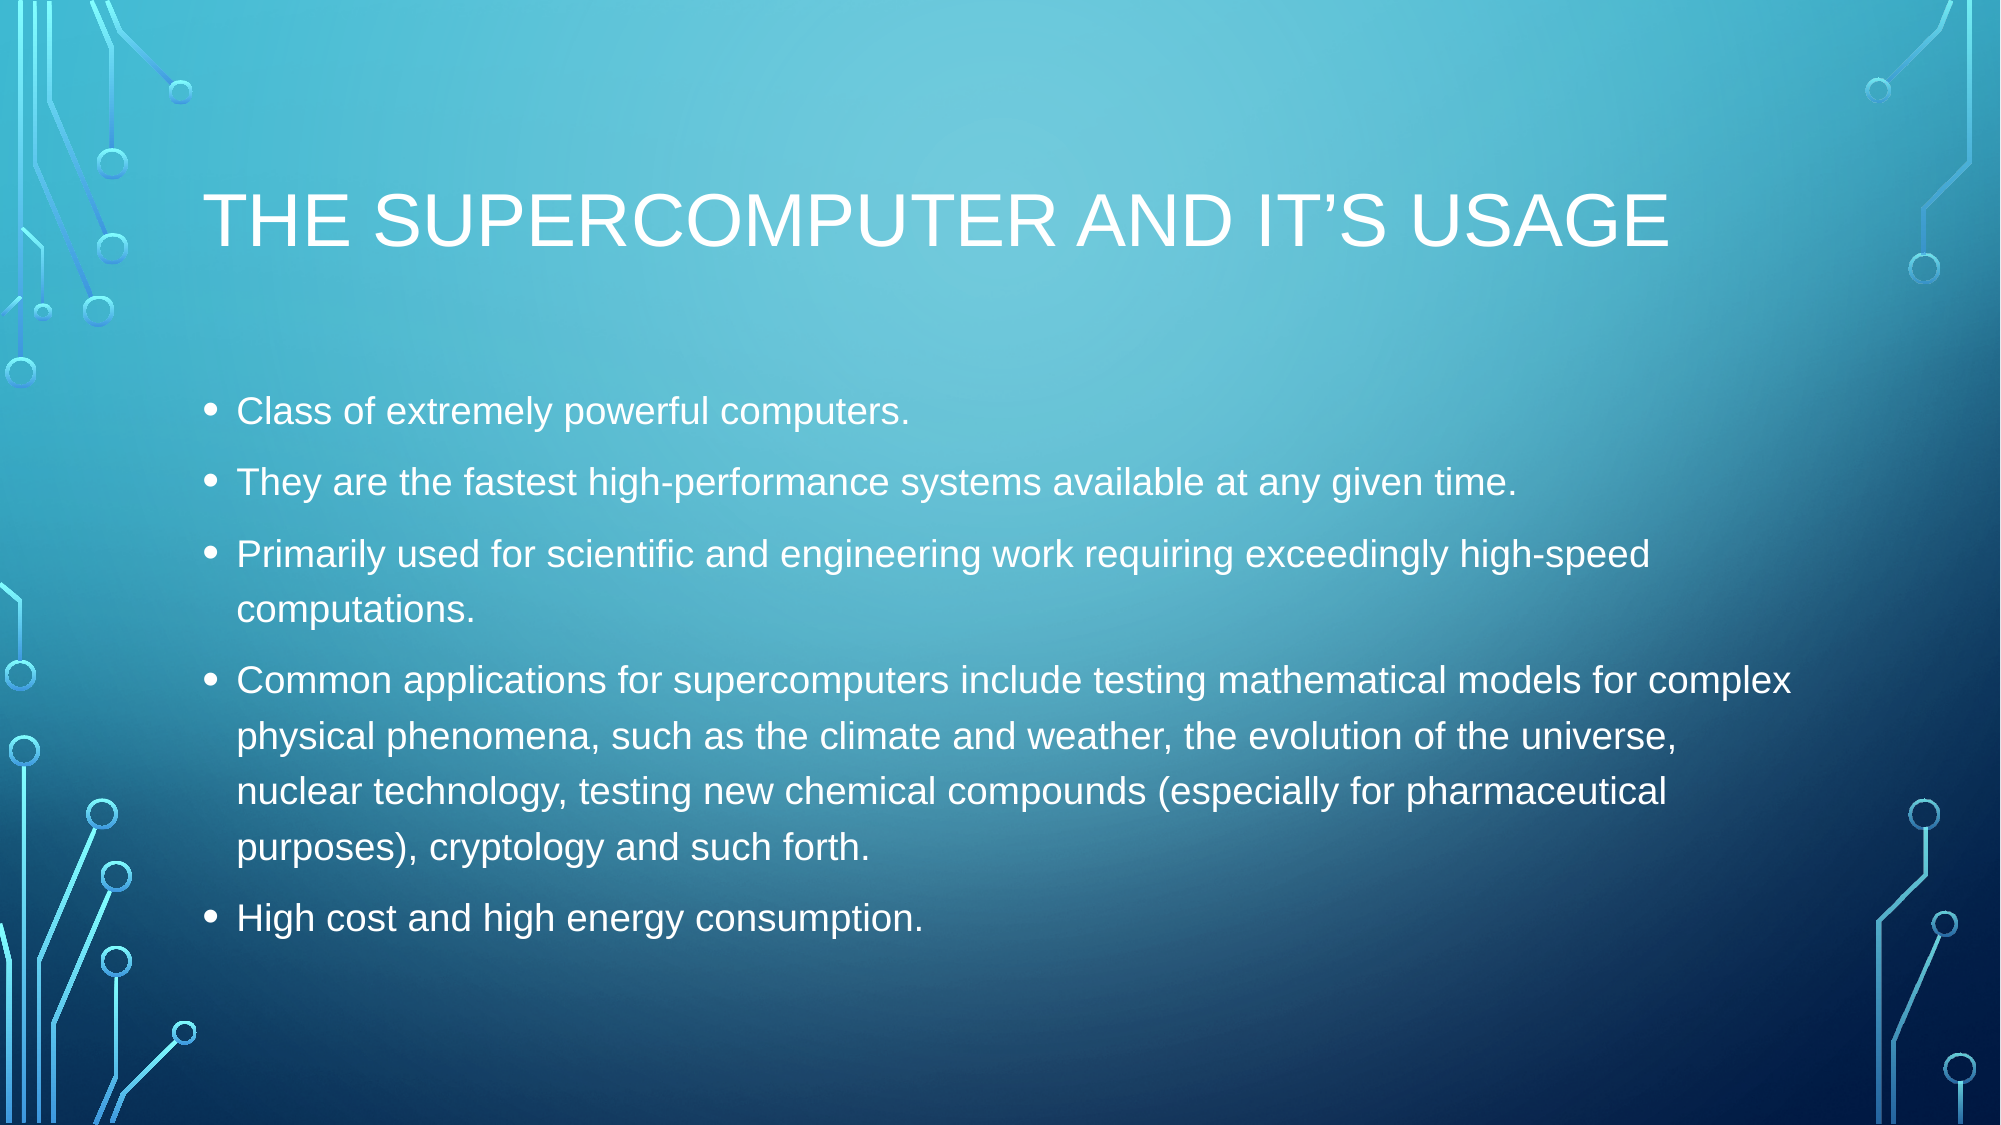

# THE Supercomputer and IT’s usage
Class of extremely powerful computers.
They are the fastest high-performance systems available at any given time.
Primarily used for scientific and engineering work requiring exceedingly high-speed computations.
Common applications for supercomputers include testing mathematical models for complex physical phenomena, such as the climate and weather, the evolution of the universe, nuclear technology, testing new chemical compounds (especially for pharmaceutical purposes), cryptology and such forth.
High cost and high energy consumption.